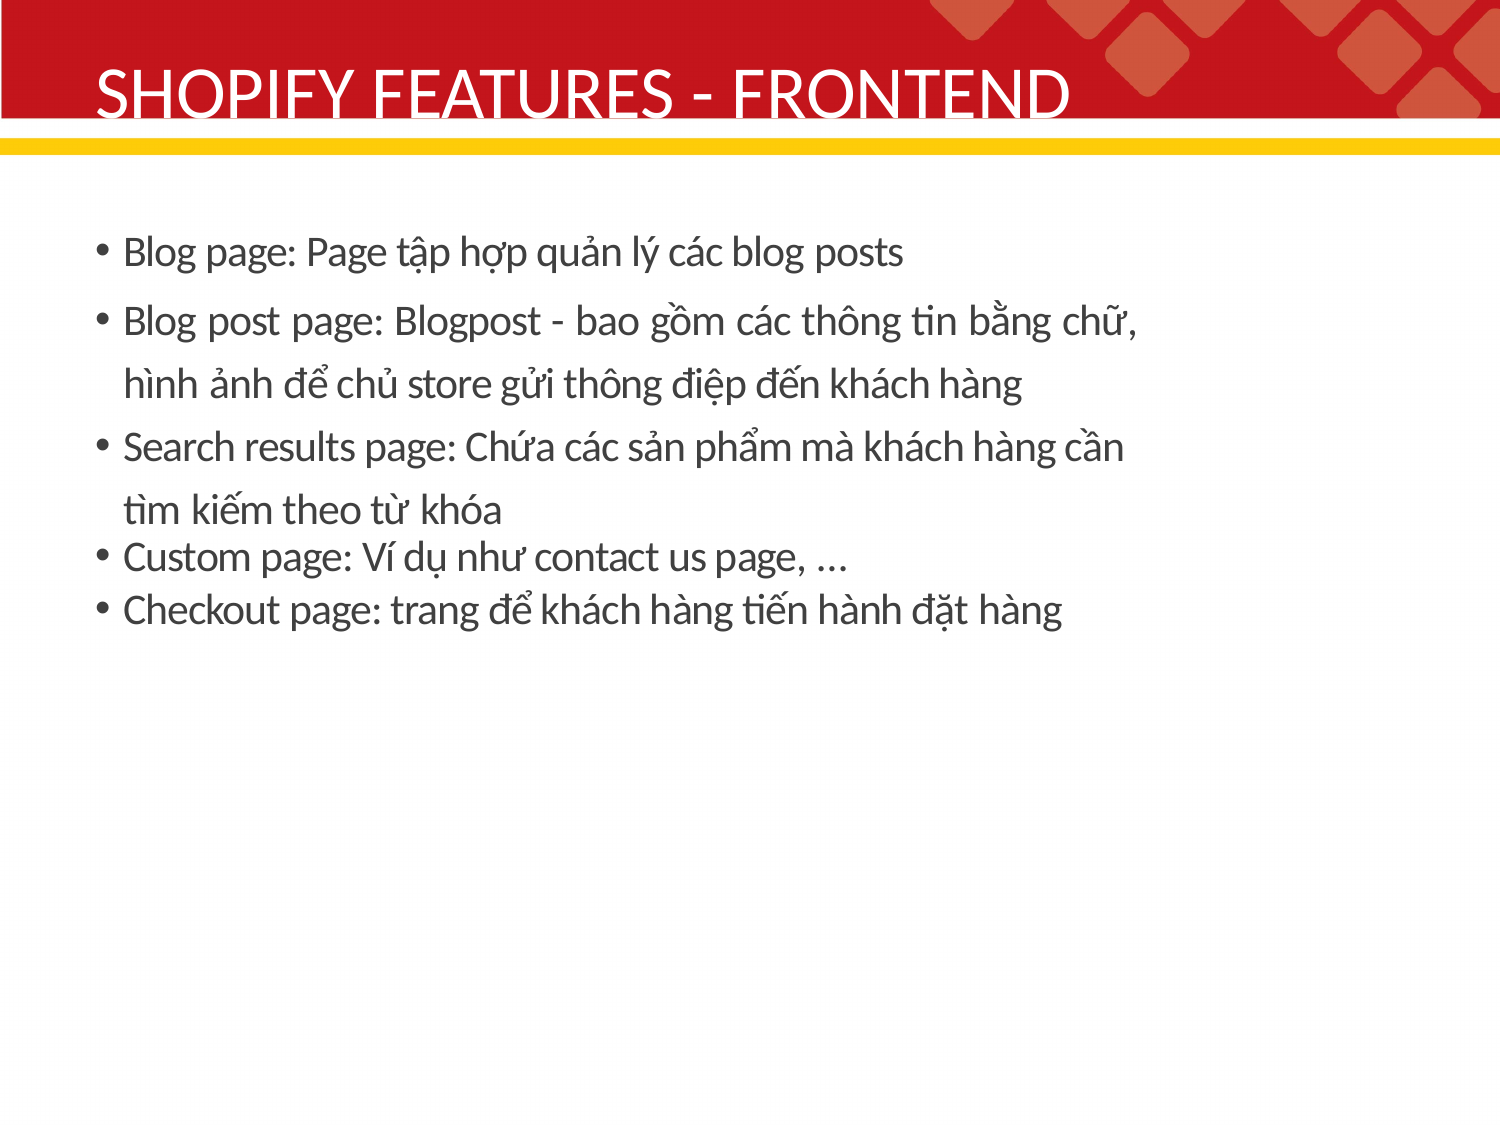

# SHOPIFY FEATURES - FRONTEND
Blog page: Page tập hợp quản lý các blog posts
Blog post page: Blogpost - bao gồm các thông tin bằng chữ, hình ảnh để chủ store gửi thông điệp đến khách hàng
Search results page: Chứa các sản phẩm mà khách hàng cần tìm kiếm theo từ khóa
Custom page: Ví dụ như contact us page, …
Checkout page: trang để khách hàng tiến hành đặt hàng